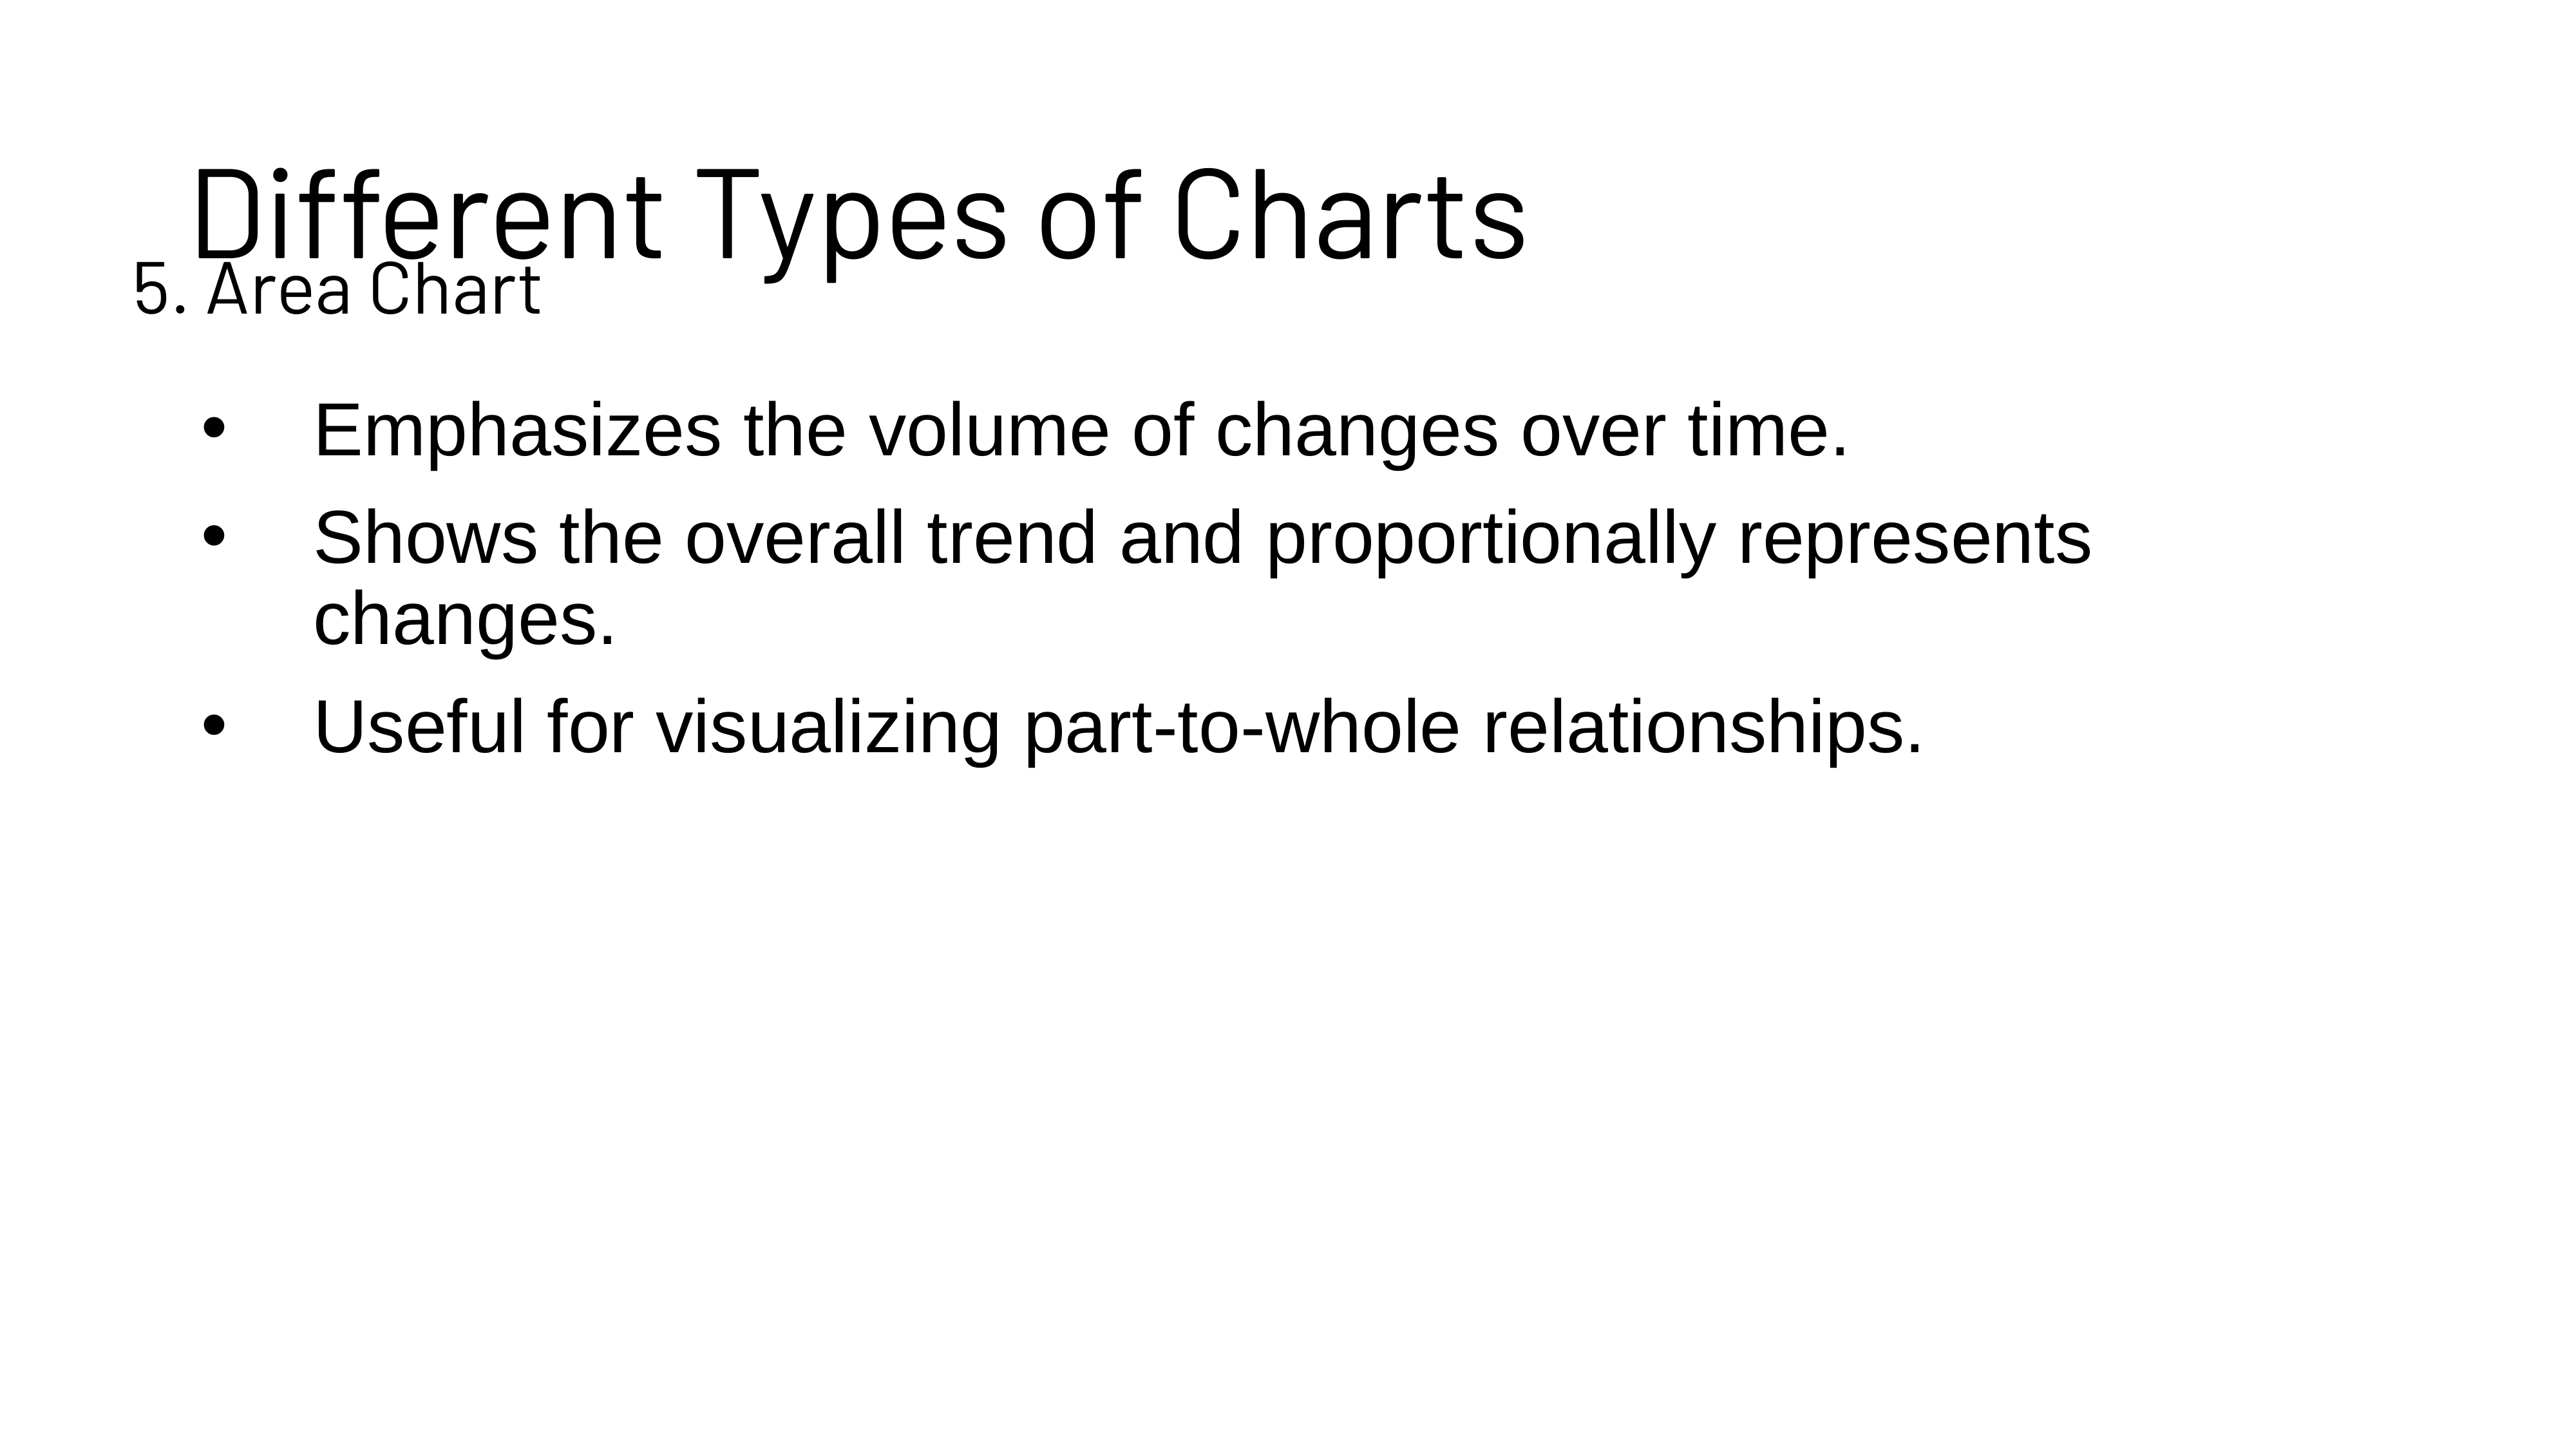

# Different Types of Charts
5. Area Chart
Emphasizes the volume of changes over time.
Shows the overall trend and proportionally represents changes.
Useful for visualizing part-to-whole relationships.